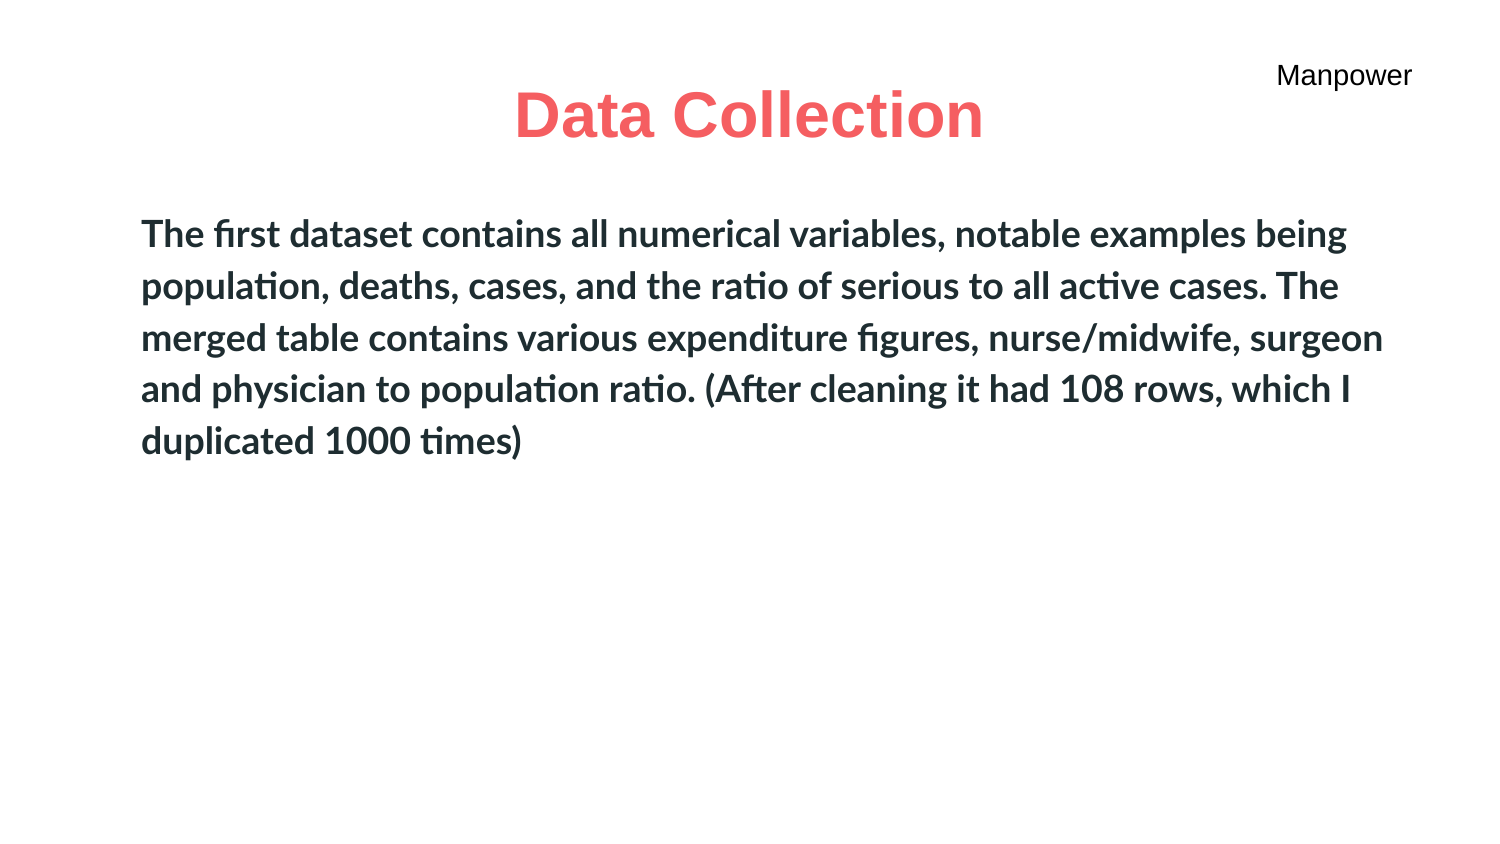

Manpower
Data Collection

The first dataset contains all numerical variables, notable examples being population, deaths, cases, and the ratio of serious to all active cases. The merged table contains various expenditure figures, nurse/midwife, surgeon and physician to population ratio. (After cleaning it had 108 rows, which I duplicated 1000 times)